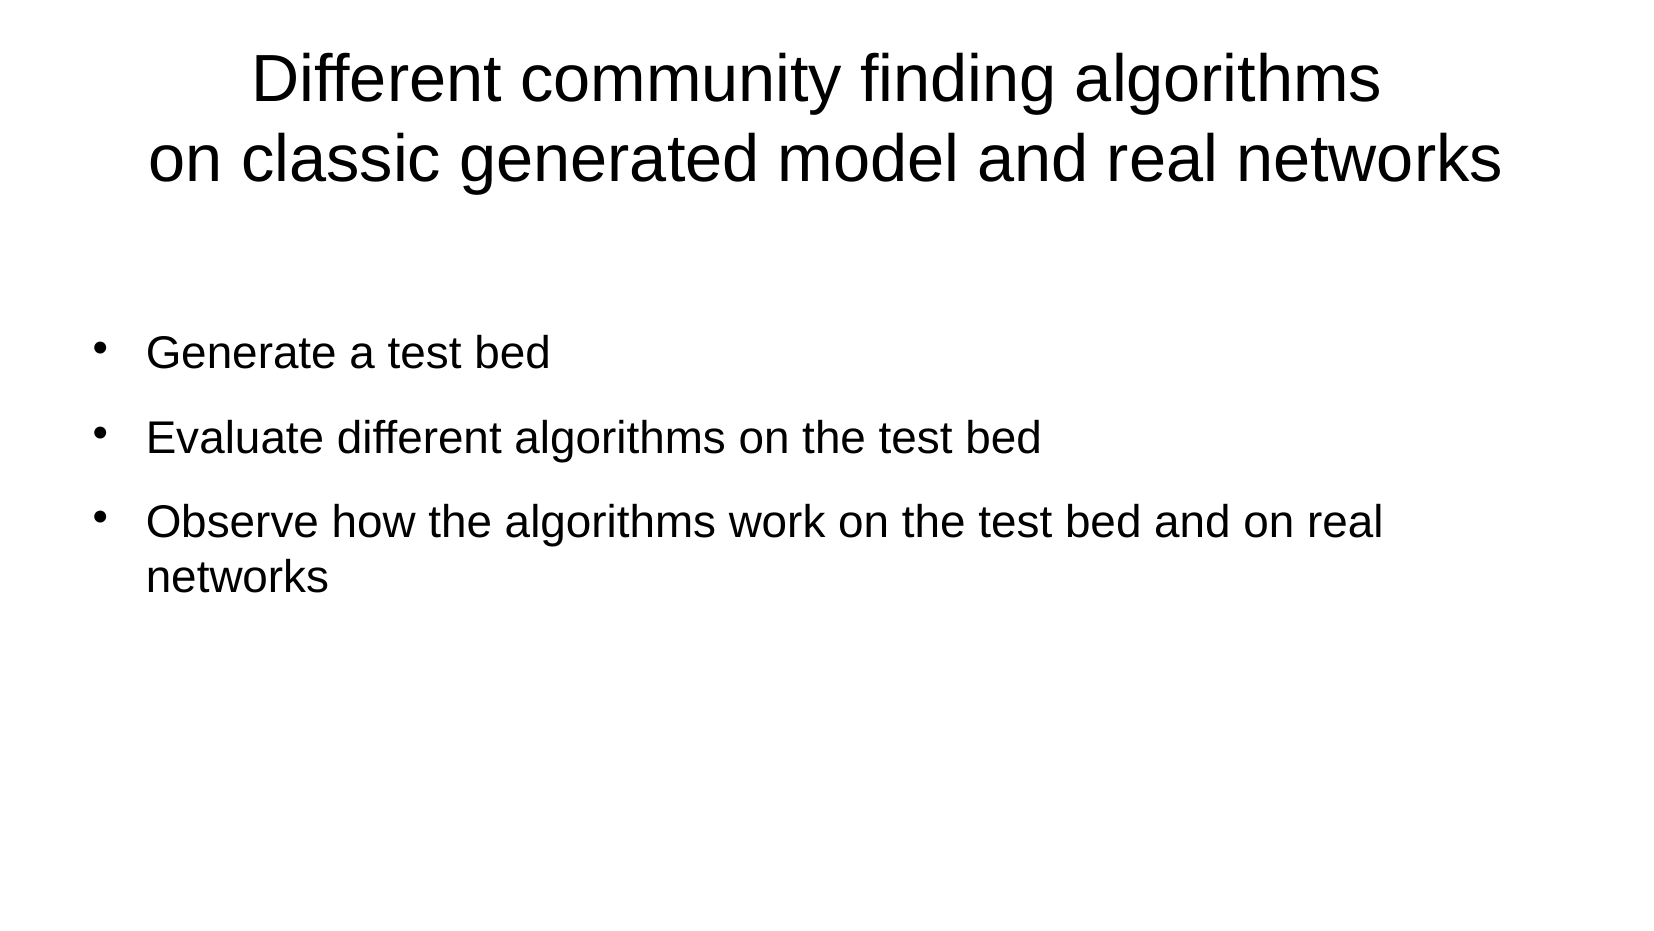

# Different community finding algorithms on classic generated model and real networks
Generate a test bed
Evaluate different algorithms on the test bed
Observe how the algorithms work on the test bed and on real networks